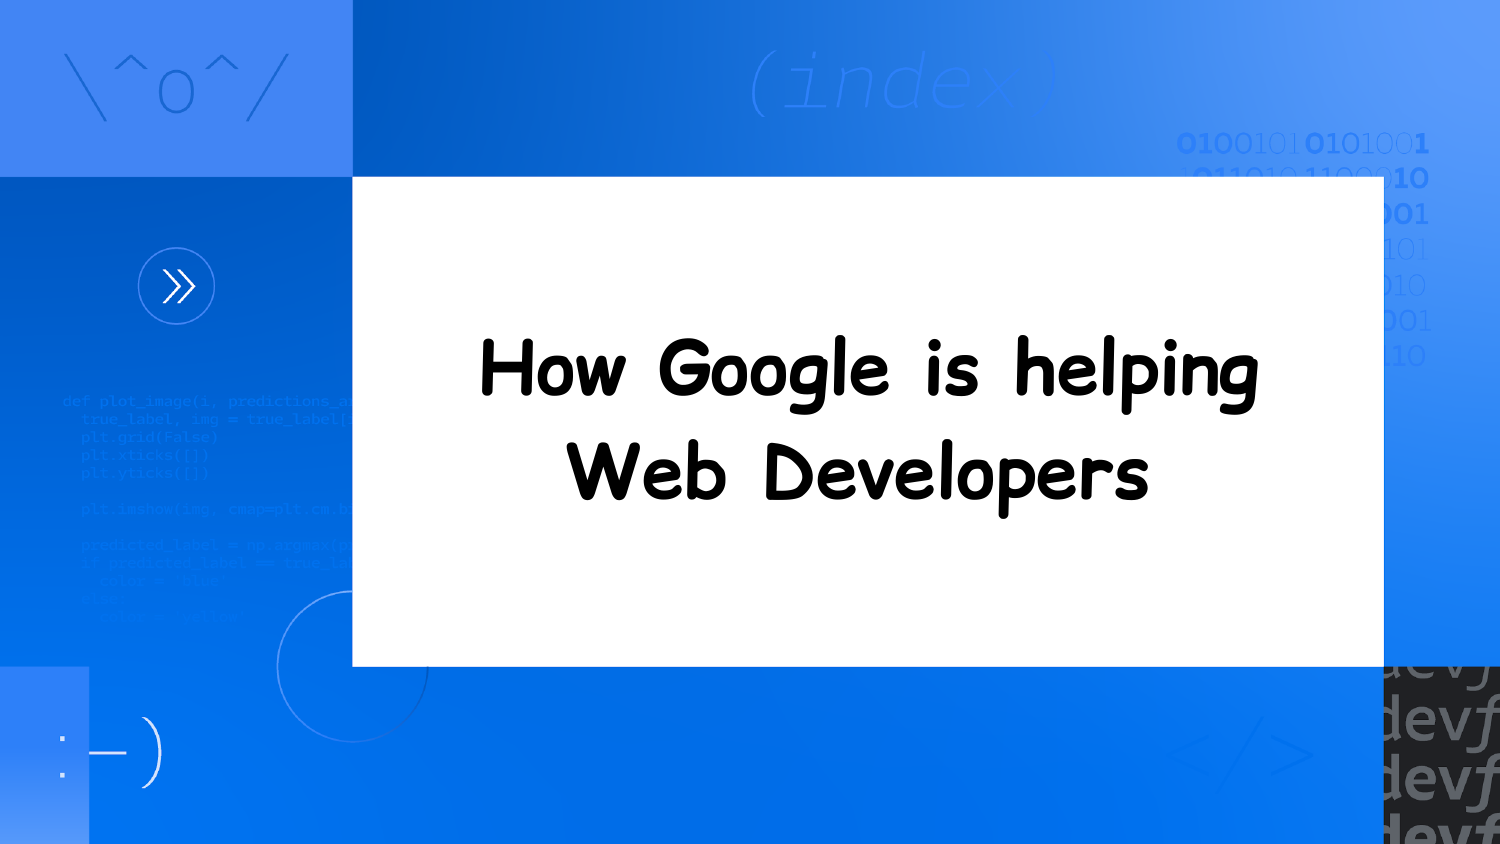

# How Google is helping Web Developers